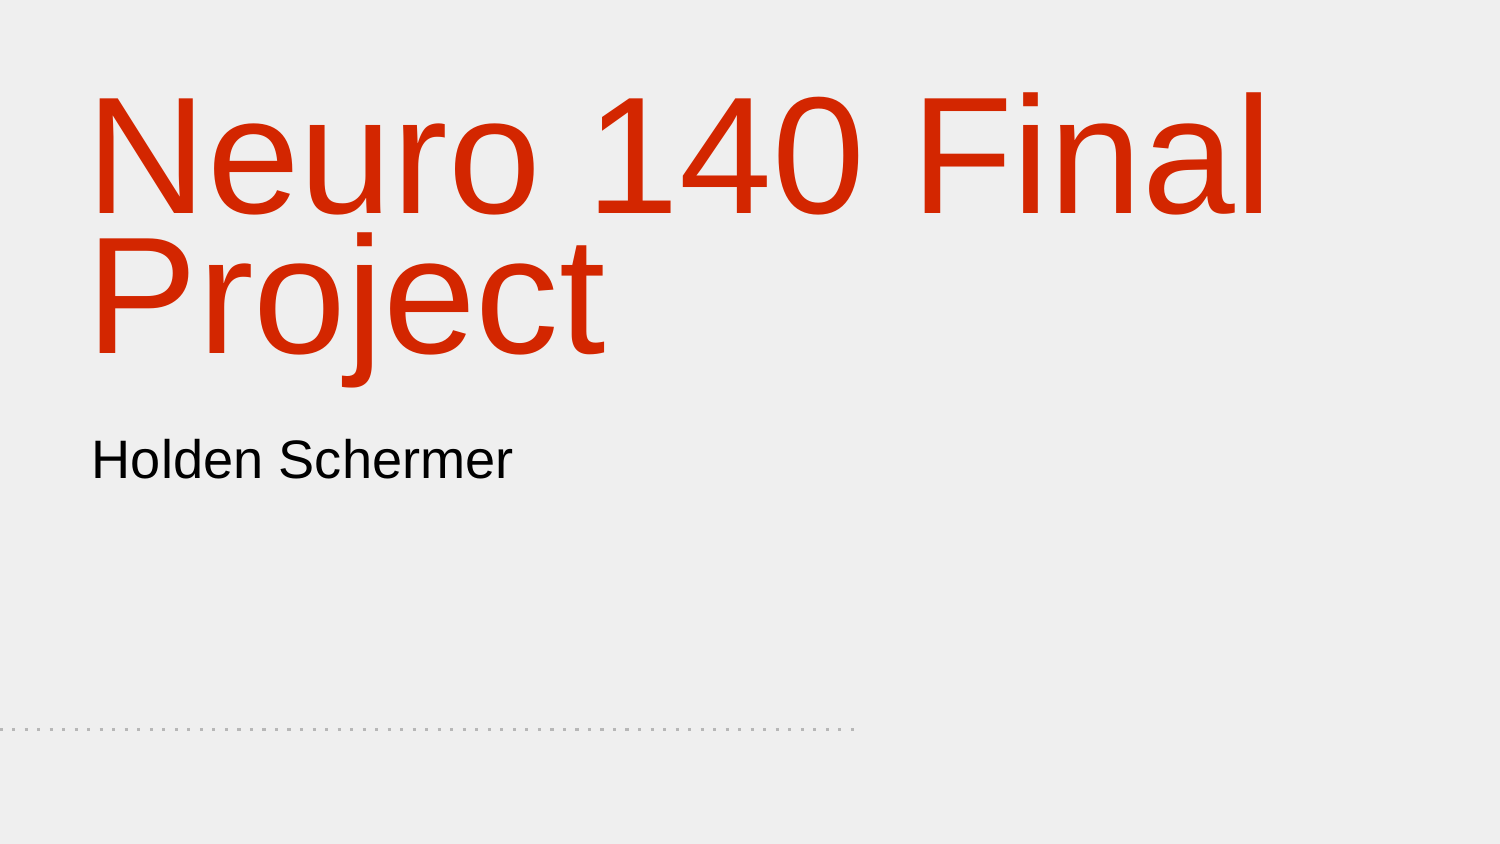

# Neuro 140 Final Project
Holden Schermer